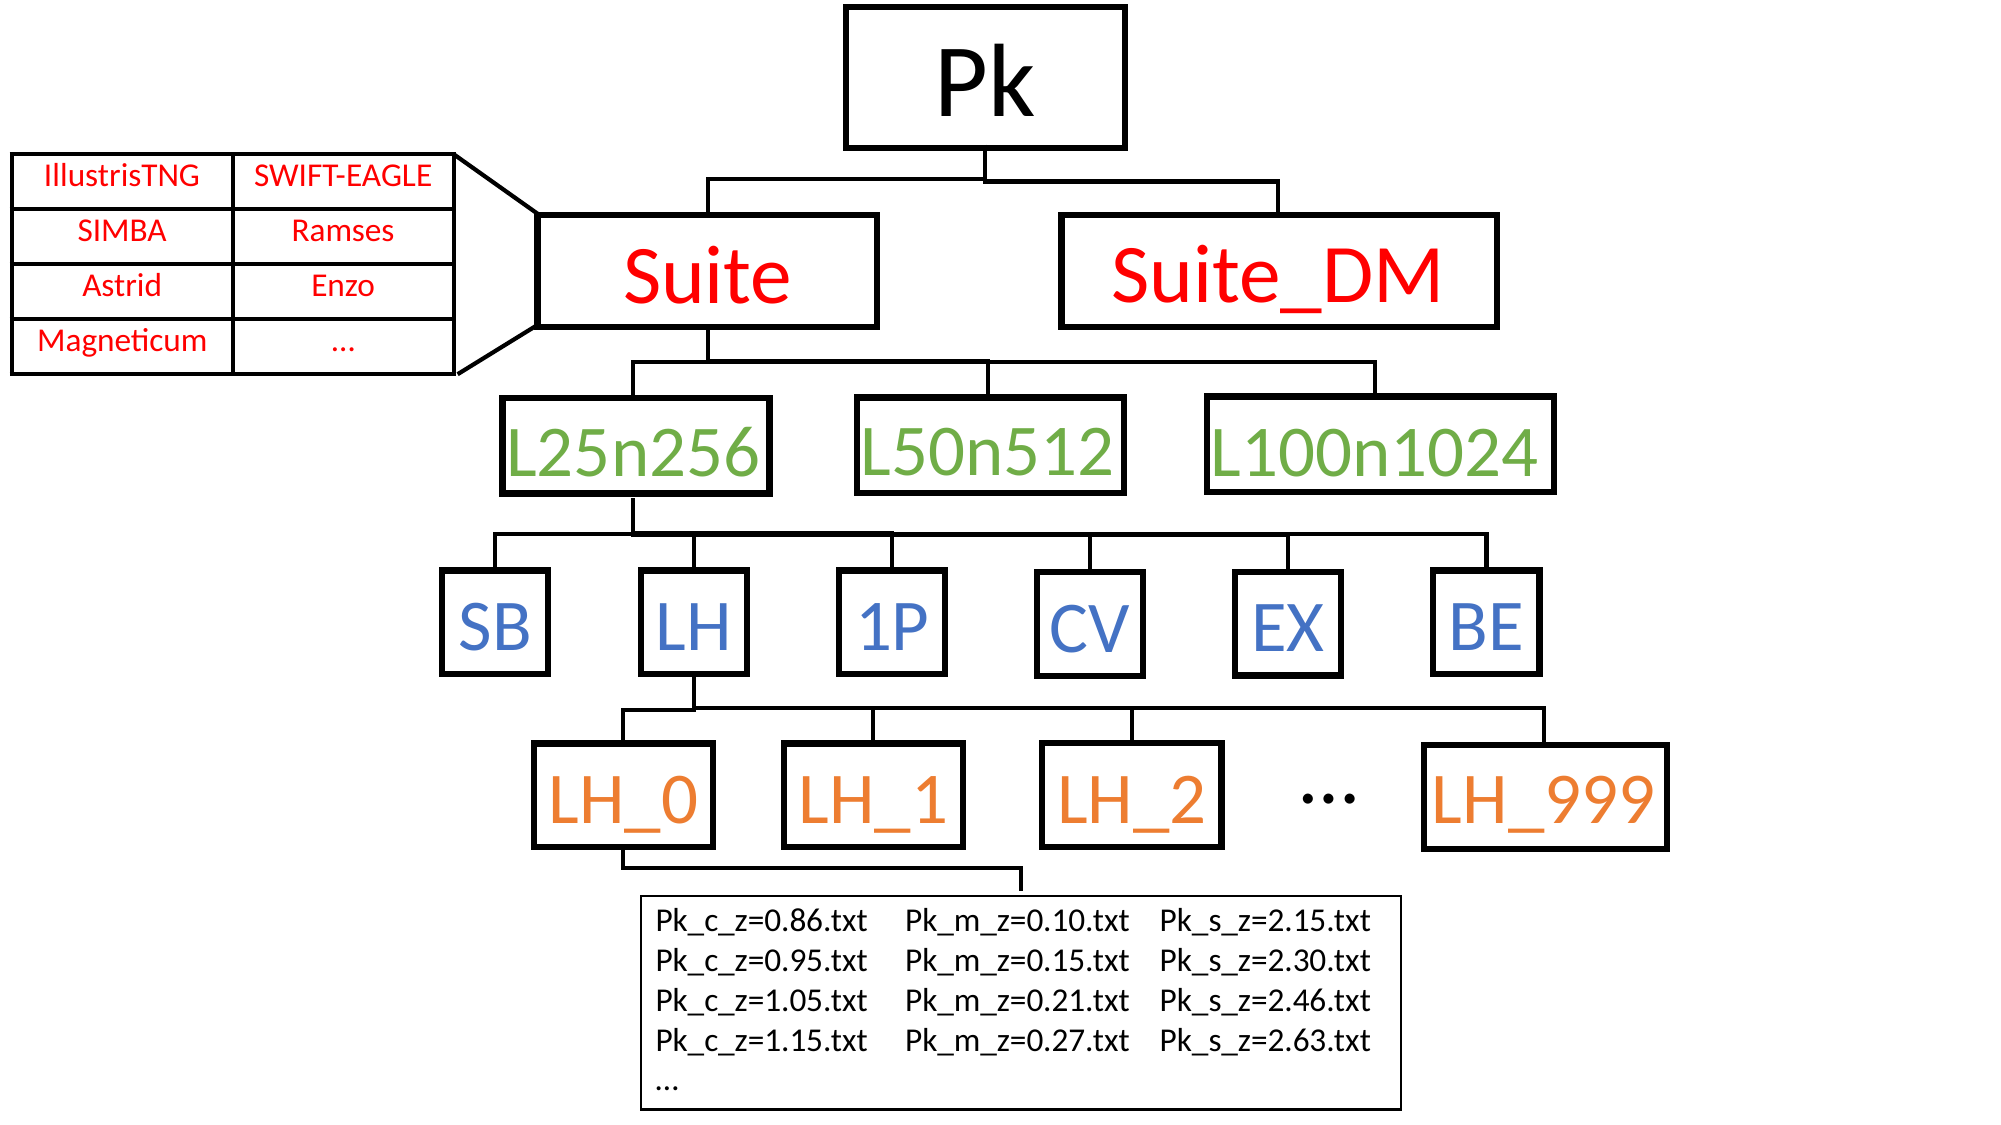

Pk

| IllustrisTNG | SWIFT-EAGLE |
| --- | --- |
| SIMBA | Ramses |
| Astrid | Enzo |
| Magneticum | … |
Suite_DM
Suite

L50n512
L25n256
L100n1024

1P
BE
SB
LH

EX

CV

…
LH_2
LH_1
LH_999
LH_0

Pk_c_z=0.86.txt     Pk_m_z=0.10.txt    Pk_s_z=2.15.txt
Pk_c_z=0.95.txt     Pk_m_z=0.15.txt    Pk_s_z=2.30.txt
Pk_c_z=1.05.txt     Pk_m_z=0.21.txt    Pk_s_z=2.46.txt
Pk_c_z=1.15.txt     Pk_m_z=0.27.txt    Pk_s_z=2.63.txt
…